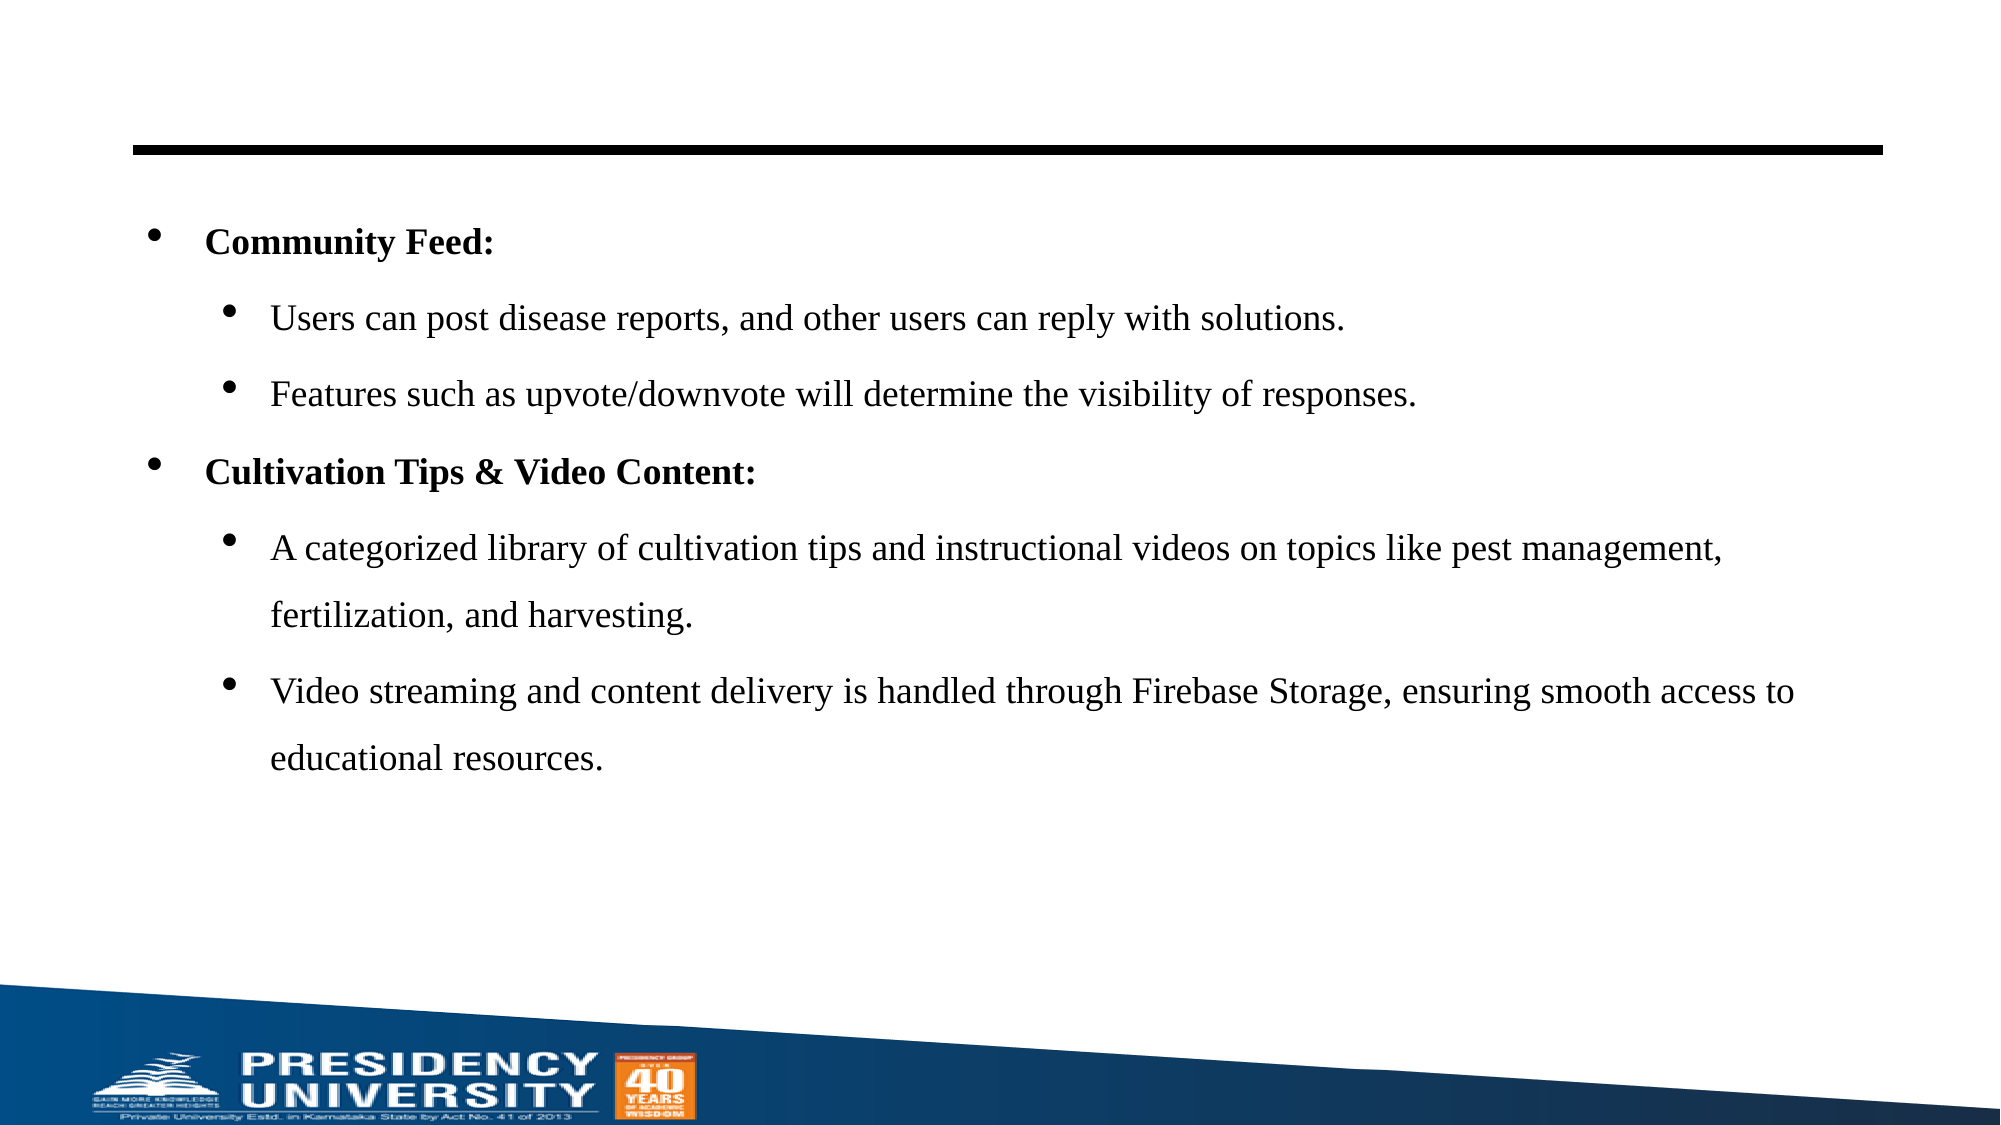

Community Feed:
Users can post disease reports, and other users can reply with solutions.
Features such as upvote/downvote will determine the visibility of responses.
Cultivation Tips & Video Content:
A categorized library of cultivation tips and instructional videos on topics like pest management, fertilization, and harvesting.
Video streaming and content delivery is handled through Firebase Storage, ensuring smooth access to educational resources.